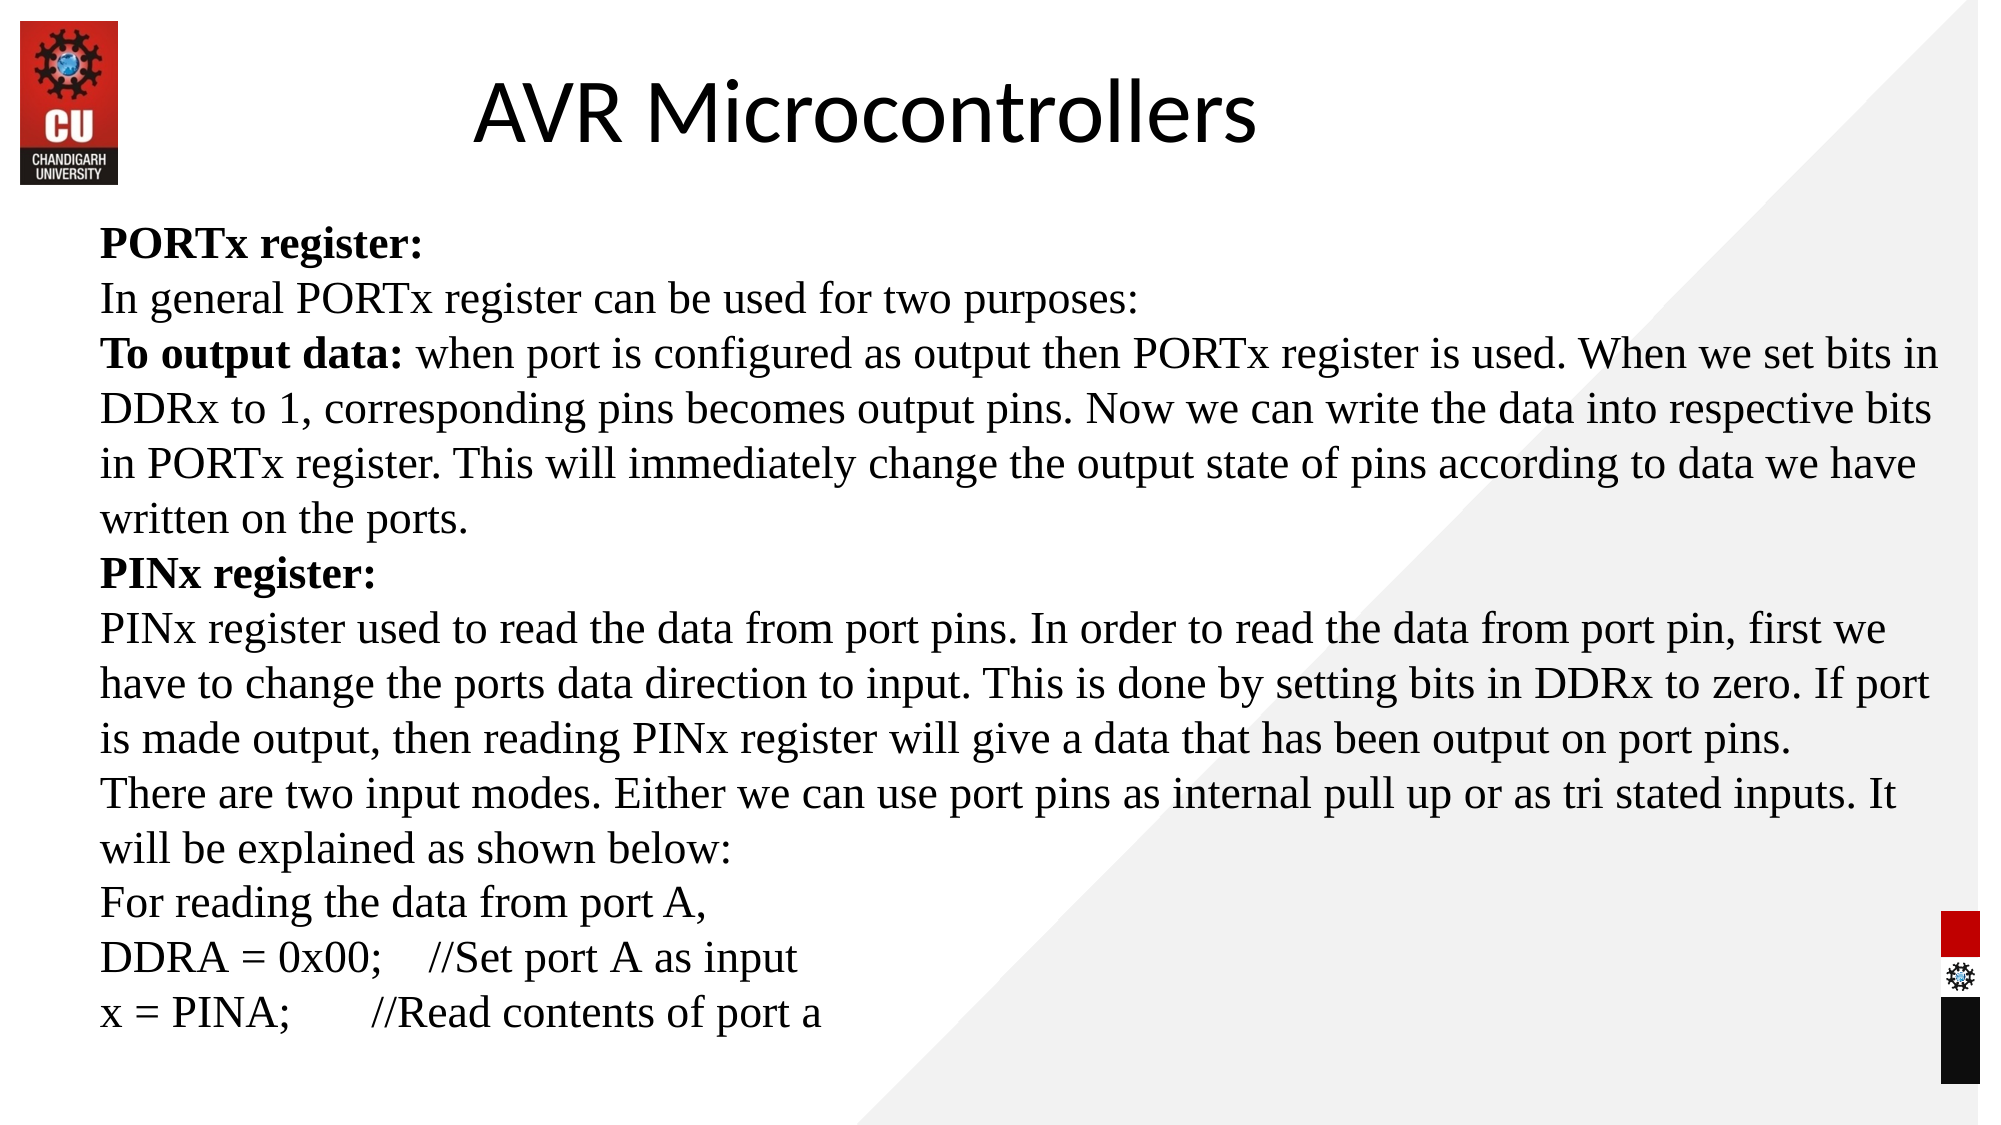

AVR Microcontrollers
PORTx register:
In general PORTx register can be used for two purposes:
To output data: when port is configured as output then PORTx register is used. When we set bits in DDRx to 1, corresponding pins becomes output pins. Now we can write the data into respective bits in PORTx register. This will immediately change the output state of pins according to data we have written on the ports.
PINx register:
PINx register used to read the data from port pins. In order to read the data from port pin, first we have to change the ports data direction to input. This is done by setting bits in DDRx to zero. If port is made output, then reading PINx register will give a data that has been output on port pins.
There are two input modes. Either we can use port pins as internal pull up or as tri stated inputs. It will be explained as shown below:
For reading the data from port A,
DDRA = 0x00;    //Set port A as input
x = PINA;       //Read contents of port a